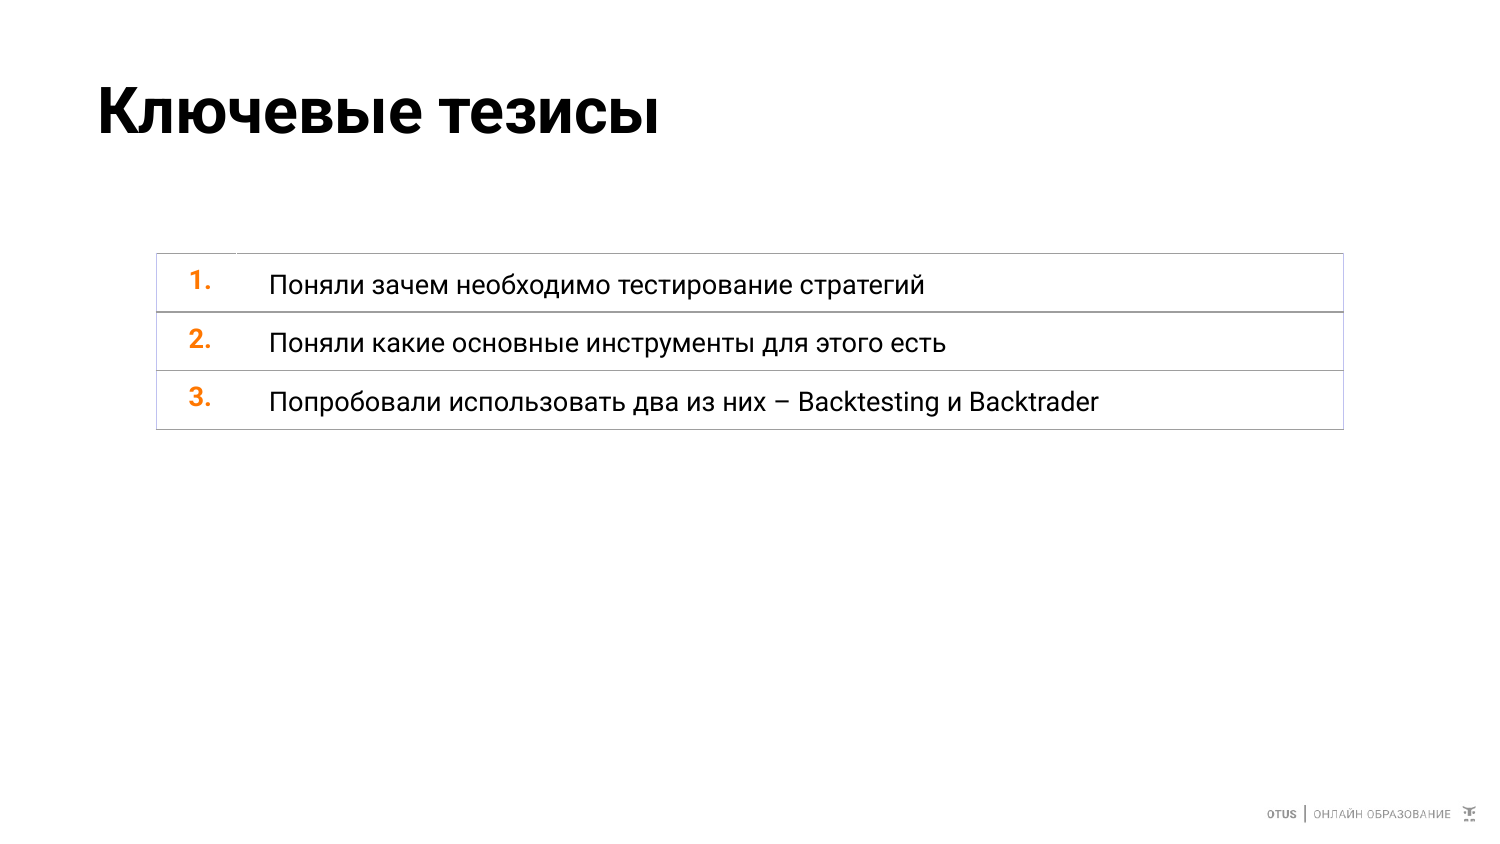

# Ключевые тезисы

| 1. | Поняли зачем необходимо тестирование стратегий |
| --- | --- |
| 2. | Поняли какие основные инструменты для этого есть |
| 3. | Попробовали использовать два из них – Backtesting и Backtrader |